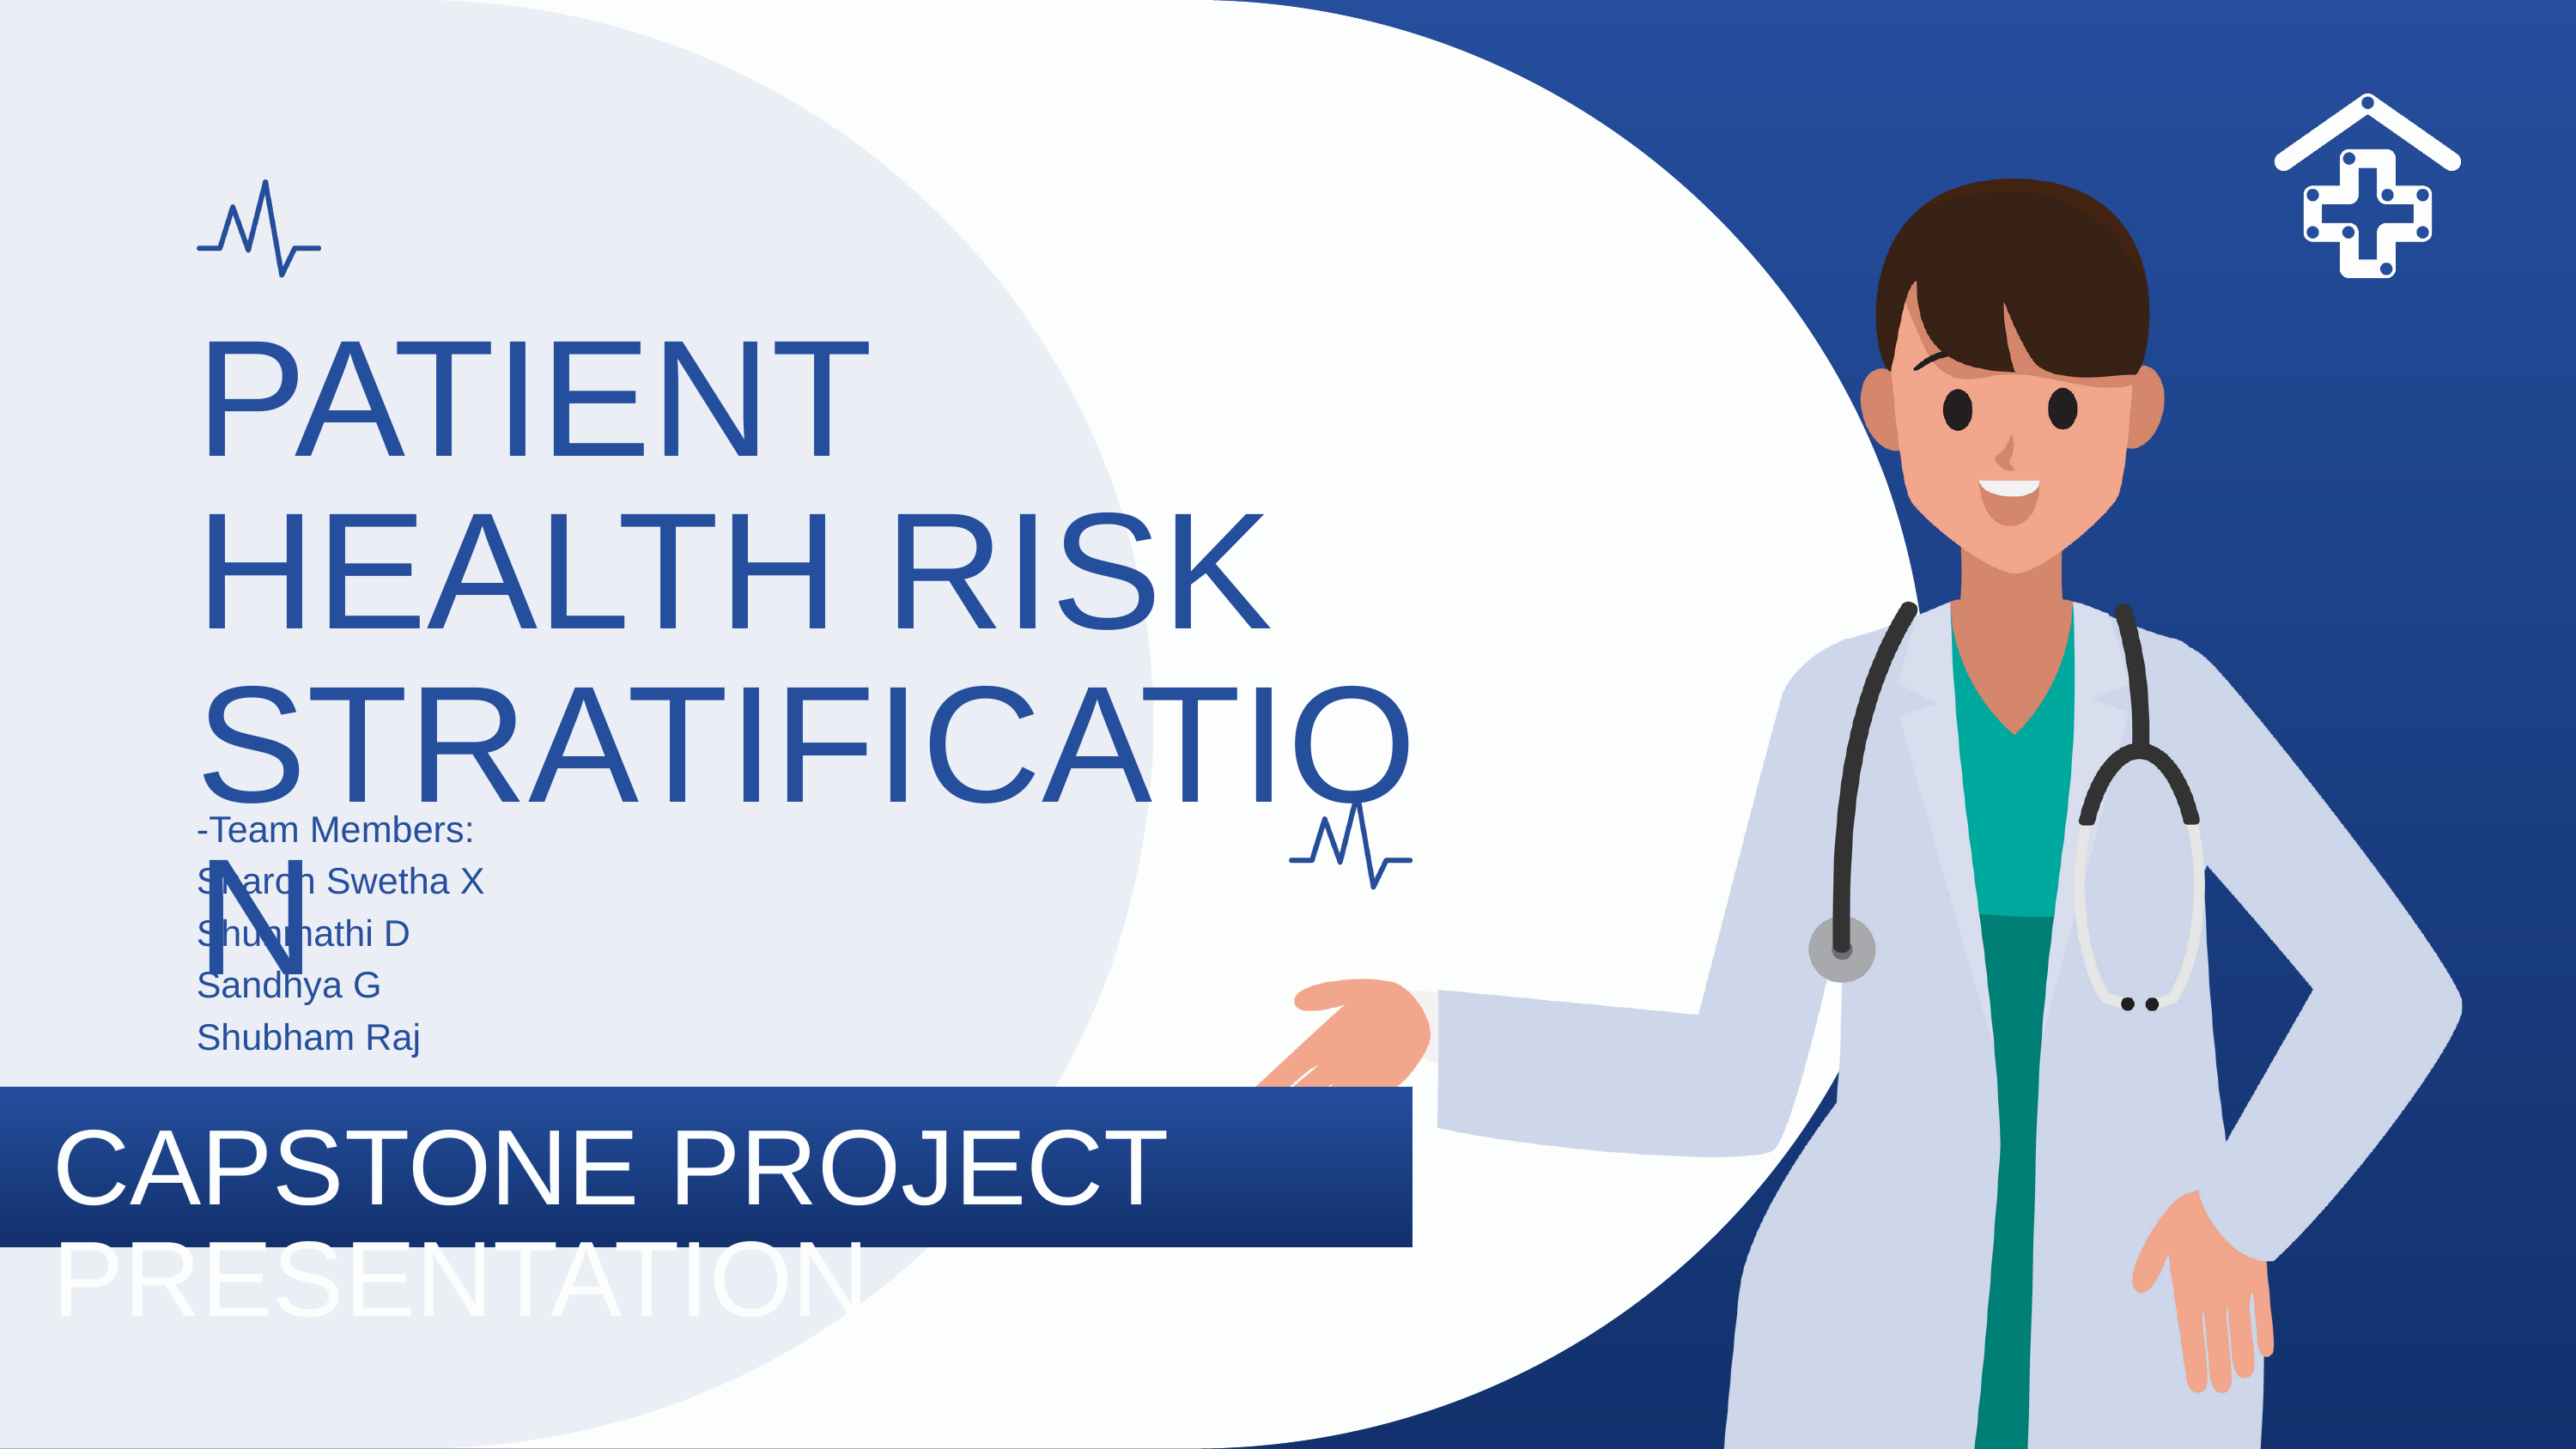

PATIENT HEALTH RISK STRATIFICATION

-Team Members:
Sharon Swetha X
Shunmathi D
Sandhya G
Shubham Raj

CAPSTONE PROJECT PRESENTATION